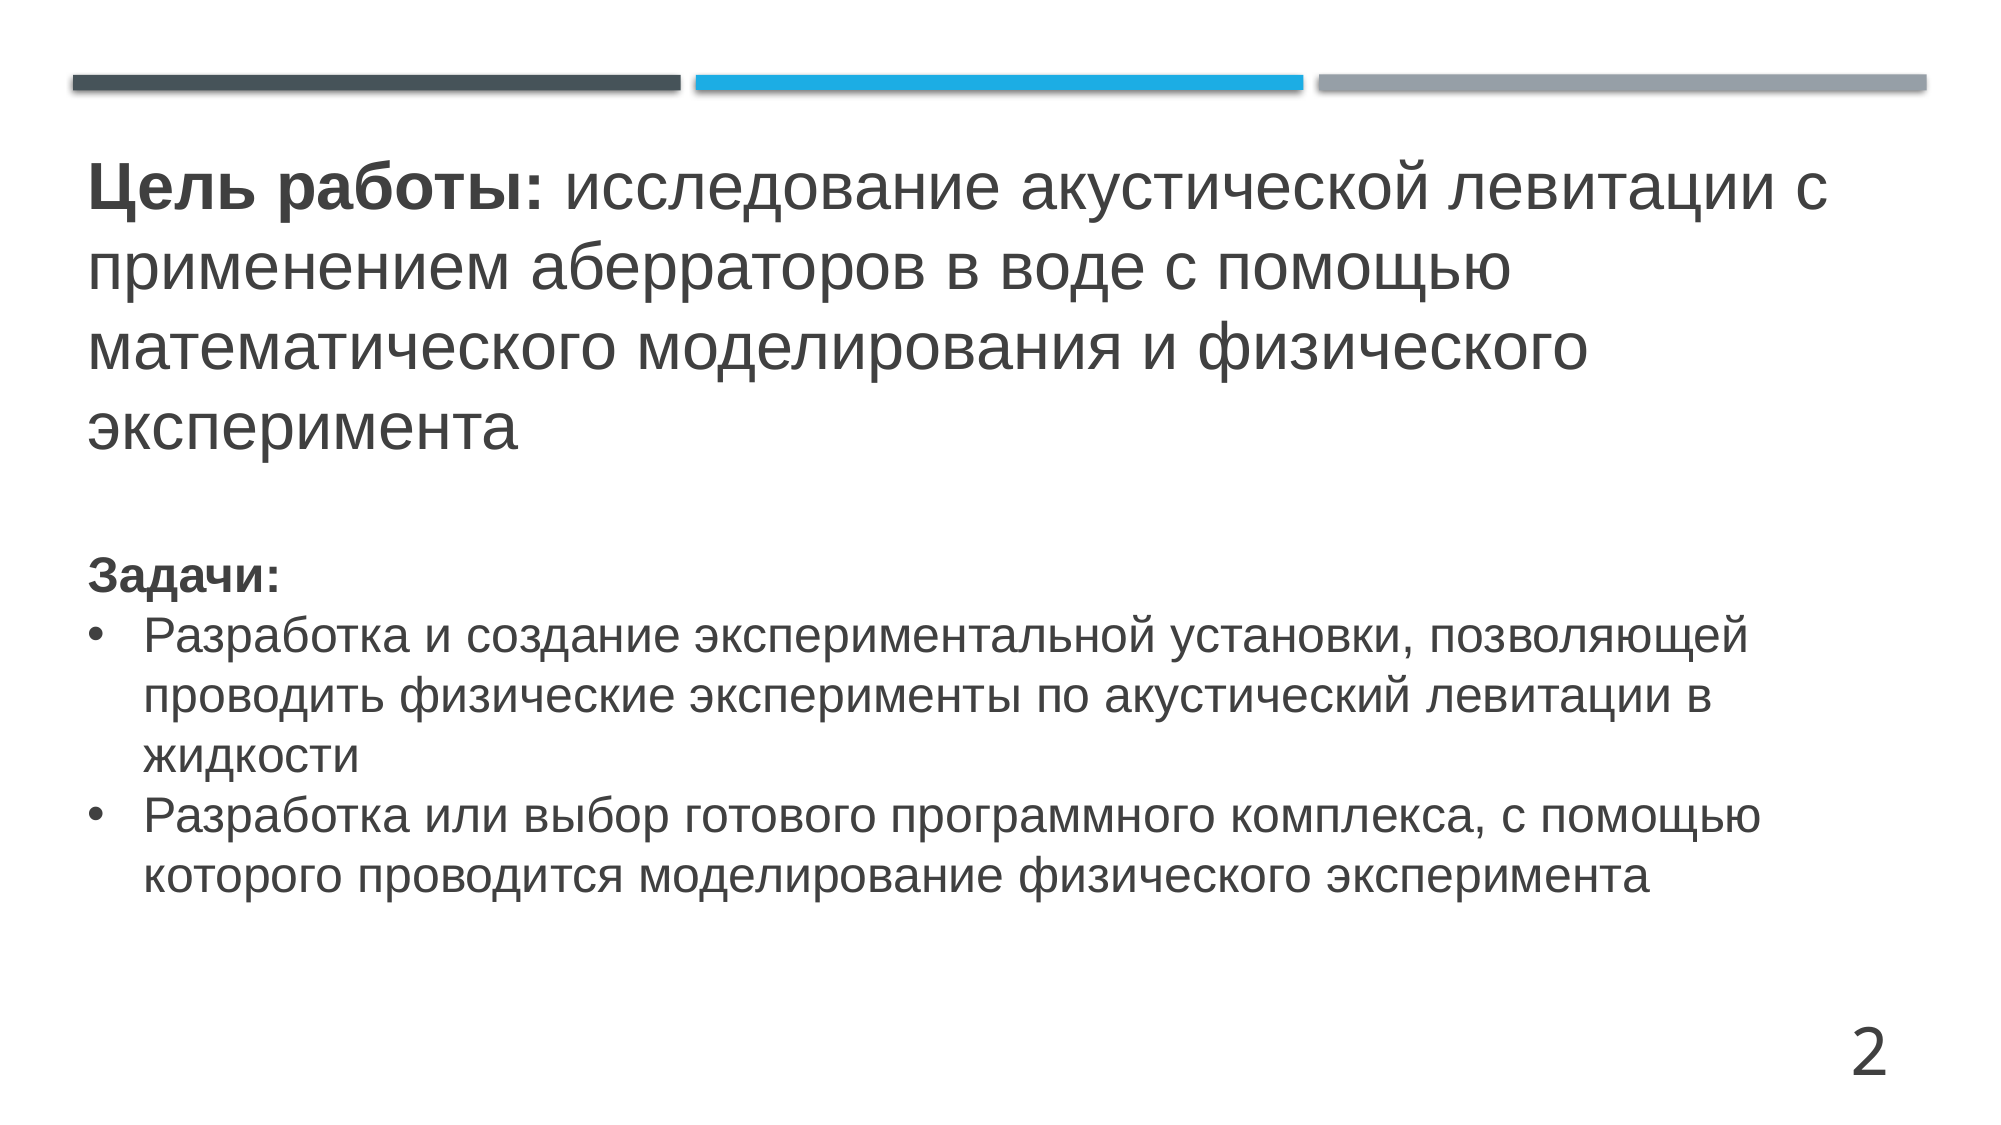

Цель работы: исследование акустической левитации с применением аберраторов в воде с помощью математического моделирования и физического эксперимента

Задачи:
Разработка и создание экспериментальной установки, позволяющей проводить физические эксперименты по акустический левитации в жидкости
Разработка или выбор готового программного комплекса, с помощью которого проводится моделирование физического эксперимента

2